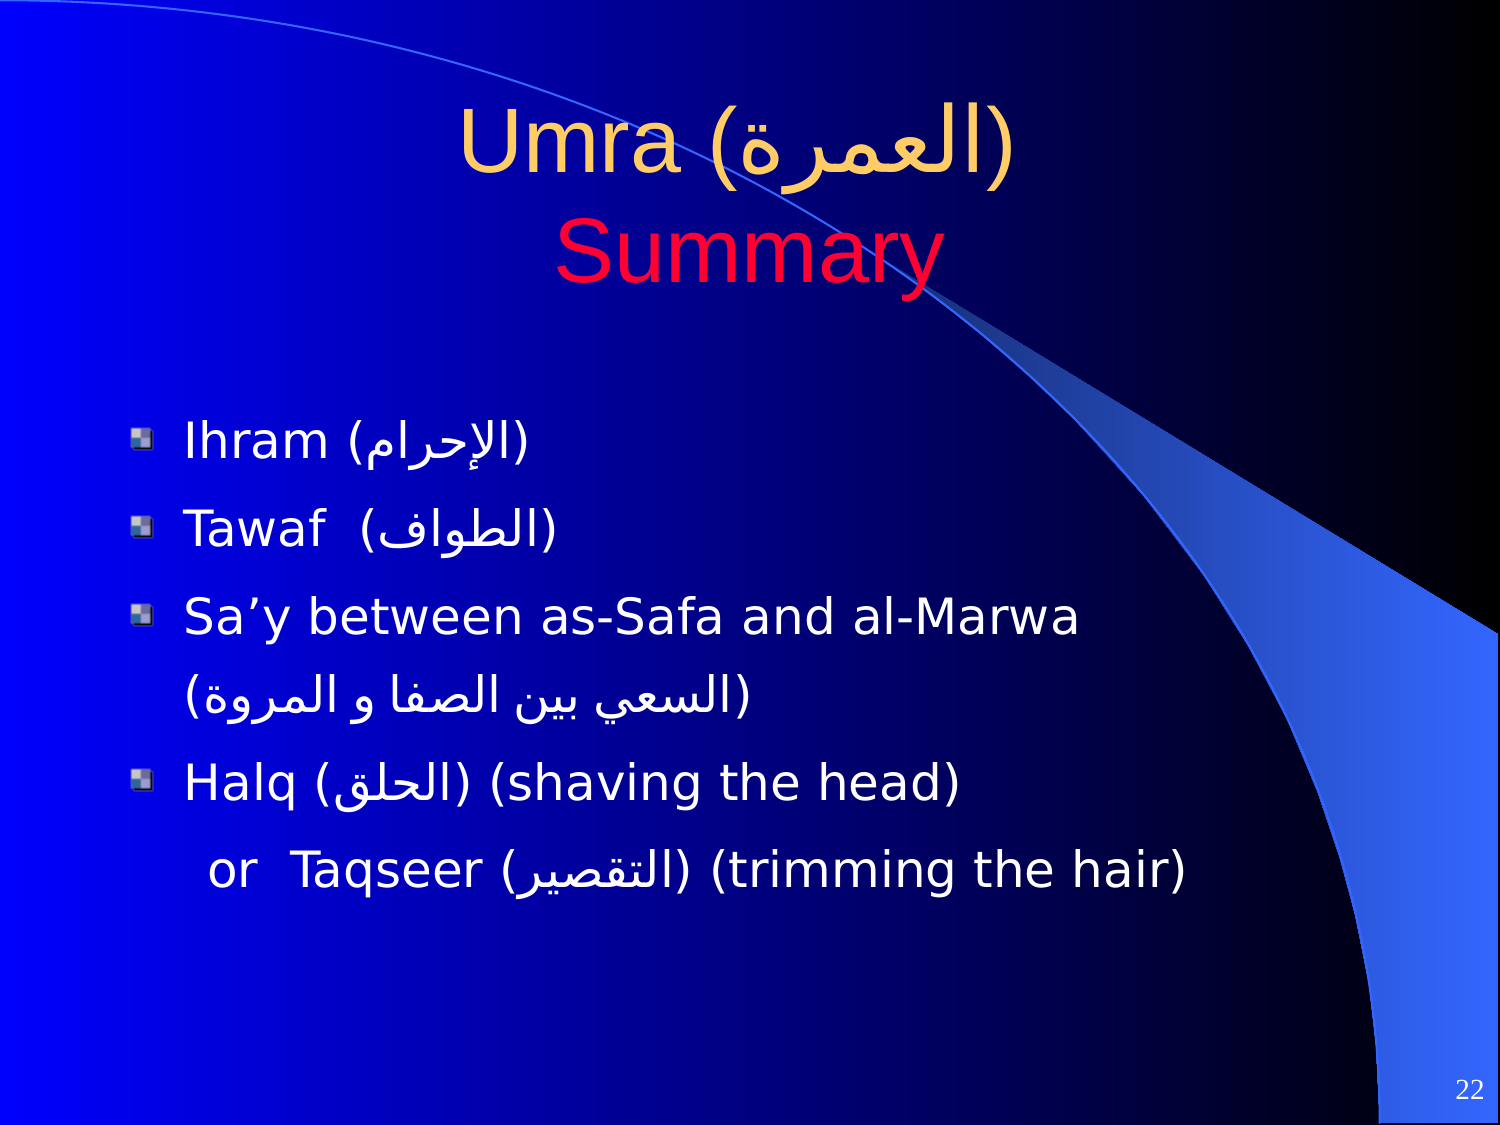

# Umra (العمرة) Summary
Ihram (الإحرام)
Tawaf  (الطواف)
Sa’y between as-Safa and al-Marwa                   (السعي بين الصفا و المروة)
Halq (الحلق) (shaving the head)
     or  Taqseer (التقصير) (trimming the hair)
22